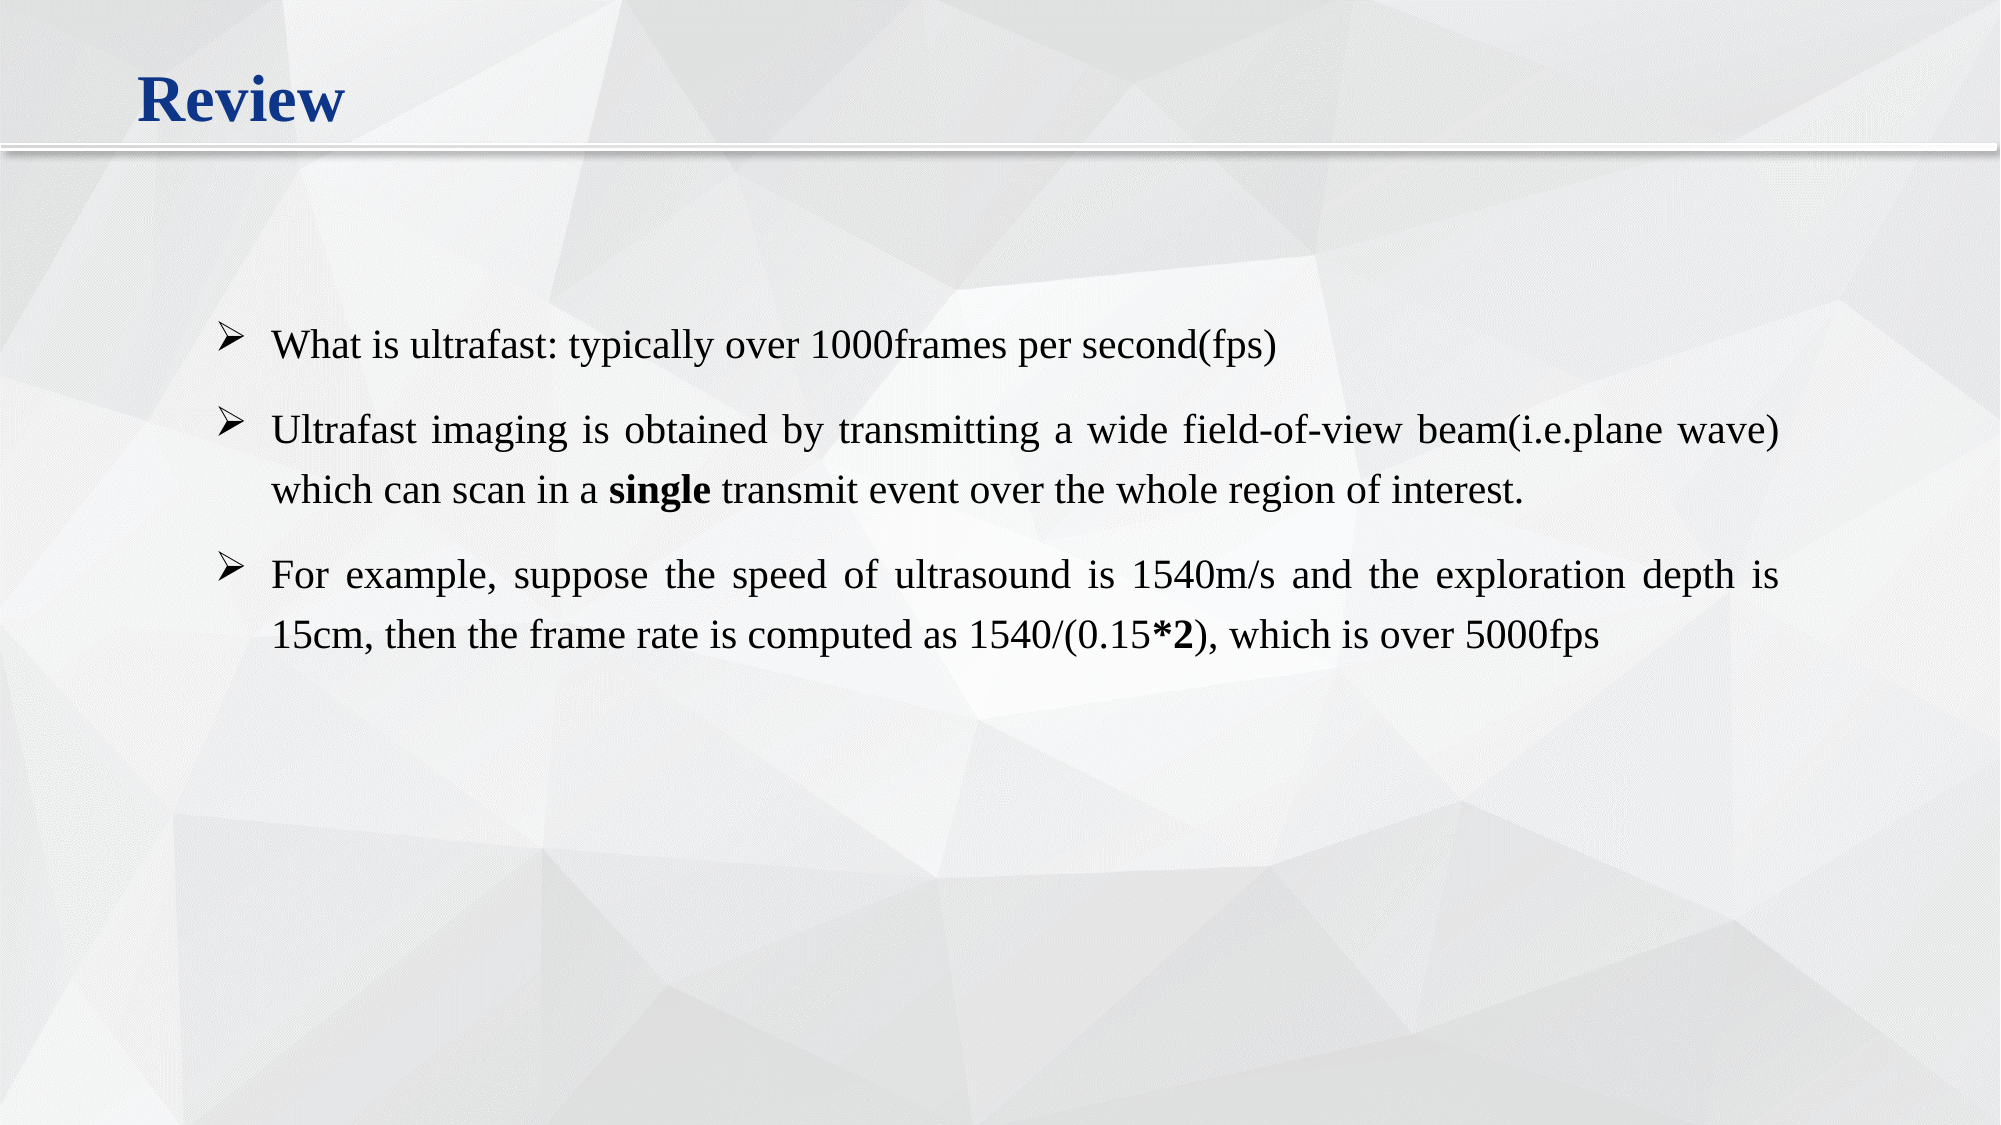

Review

What is ultrafast: typically over 1000frames per second(fps)
Ultrafast imaging is obtained by transmitting a wide field-of-view beam(i.e.plane wave) which can scan in a single transmit event over the whole region of interest.
For example, suppose the speed of ultrasound is 1540m/s and the exploration depth is 15cm, then the frame rate is computed as 1540/(0.15*2), which is over 5000fps
3